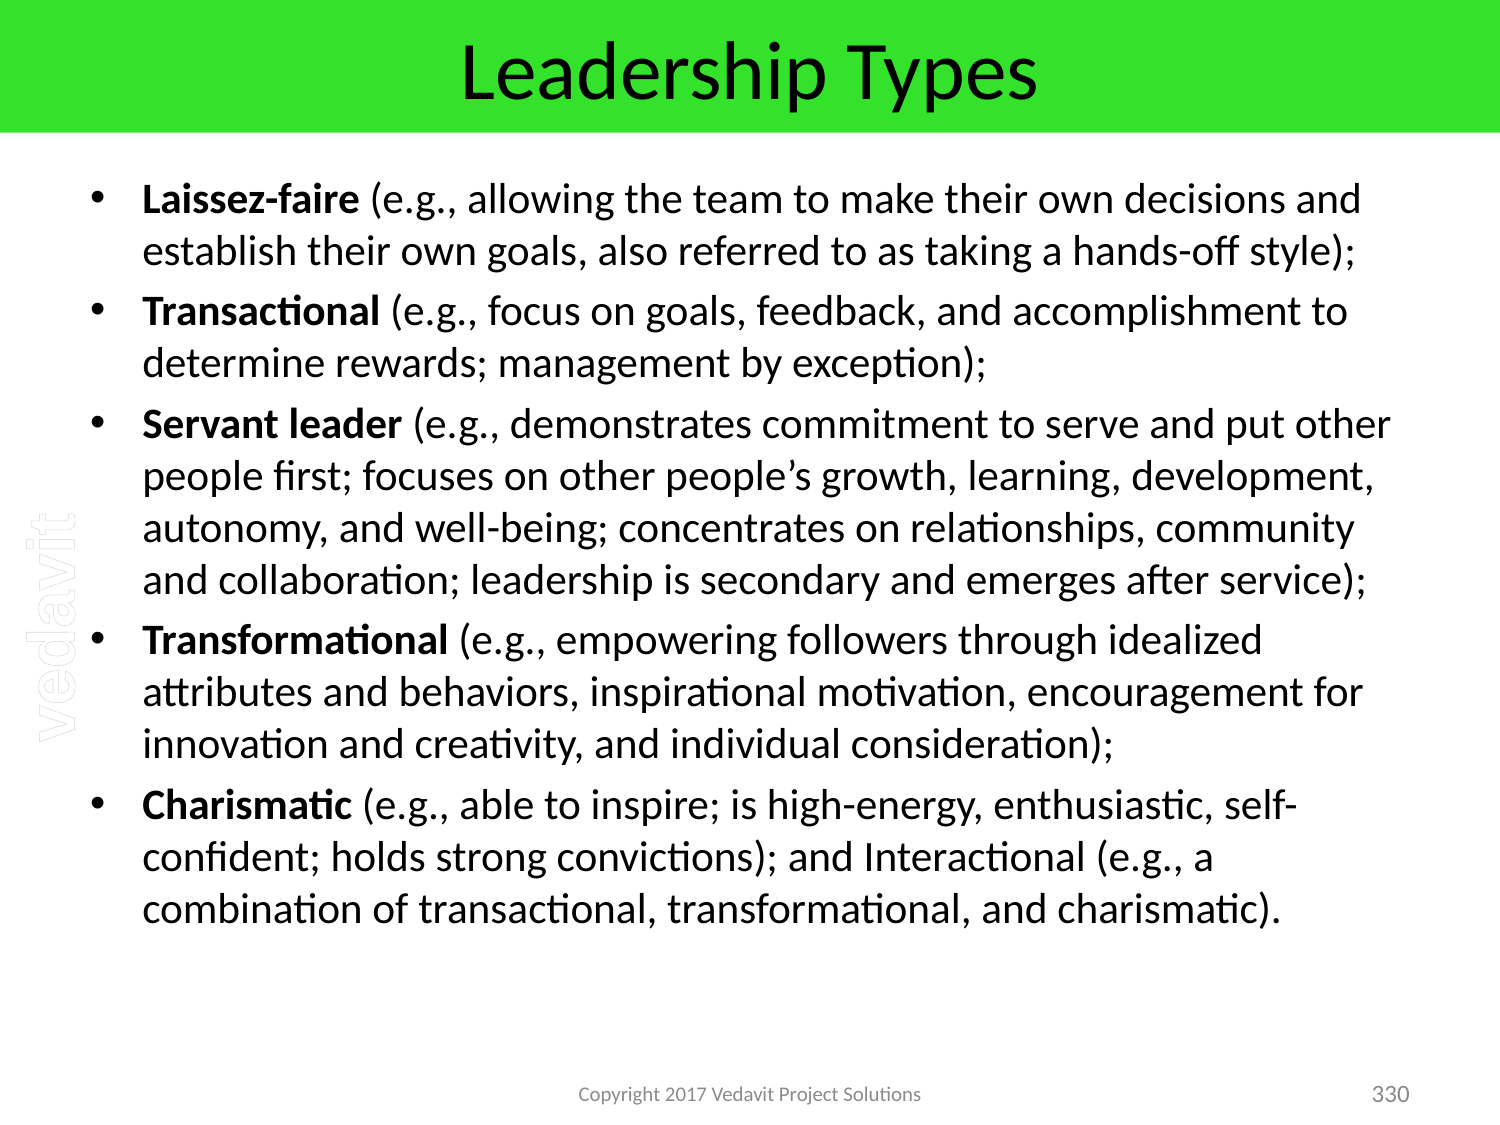

# Leadership Types
Laissez-faire (e.g., allowing the team to make their own decisions and establish their own goals, also referred to as taking a hands-off style);
Transactional (e.g., focus on goals, feedback, and accomplishment to determine rewards; management by exception);
Servant leader (e.g., demonstrates commitment to serve and put other people first; focuses on other people’s growth, learning, development, autonomy, and well-being; concentrates on relationships, community and collaboration; leadership is secondary and emerges after service);
Transformational (e.g., empowering followers through idealized attributes and behaviors, inspirational motivation, encouragement for innovation and creativity, and individual consideration);
Charismatic (e.g., able to inspire; is high-energy, enthusiastic, self-confident; holds strong convictions); and Interactional (e.g., a combination of transactional, transformational, and charismatic).
Copyright 2017 Vedavit Project Solutions
330